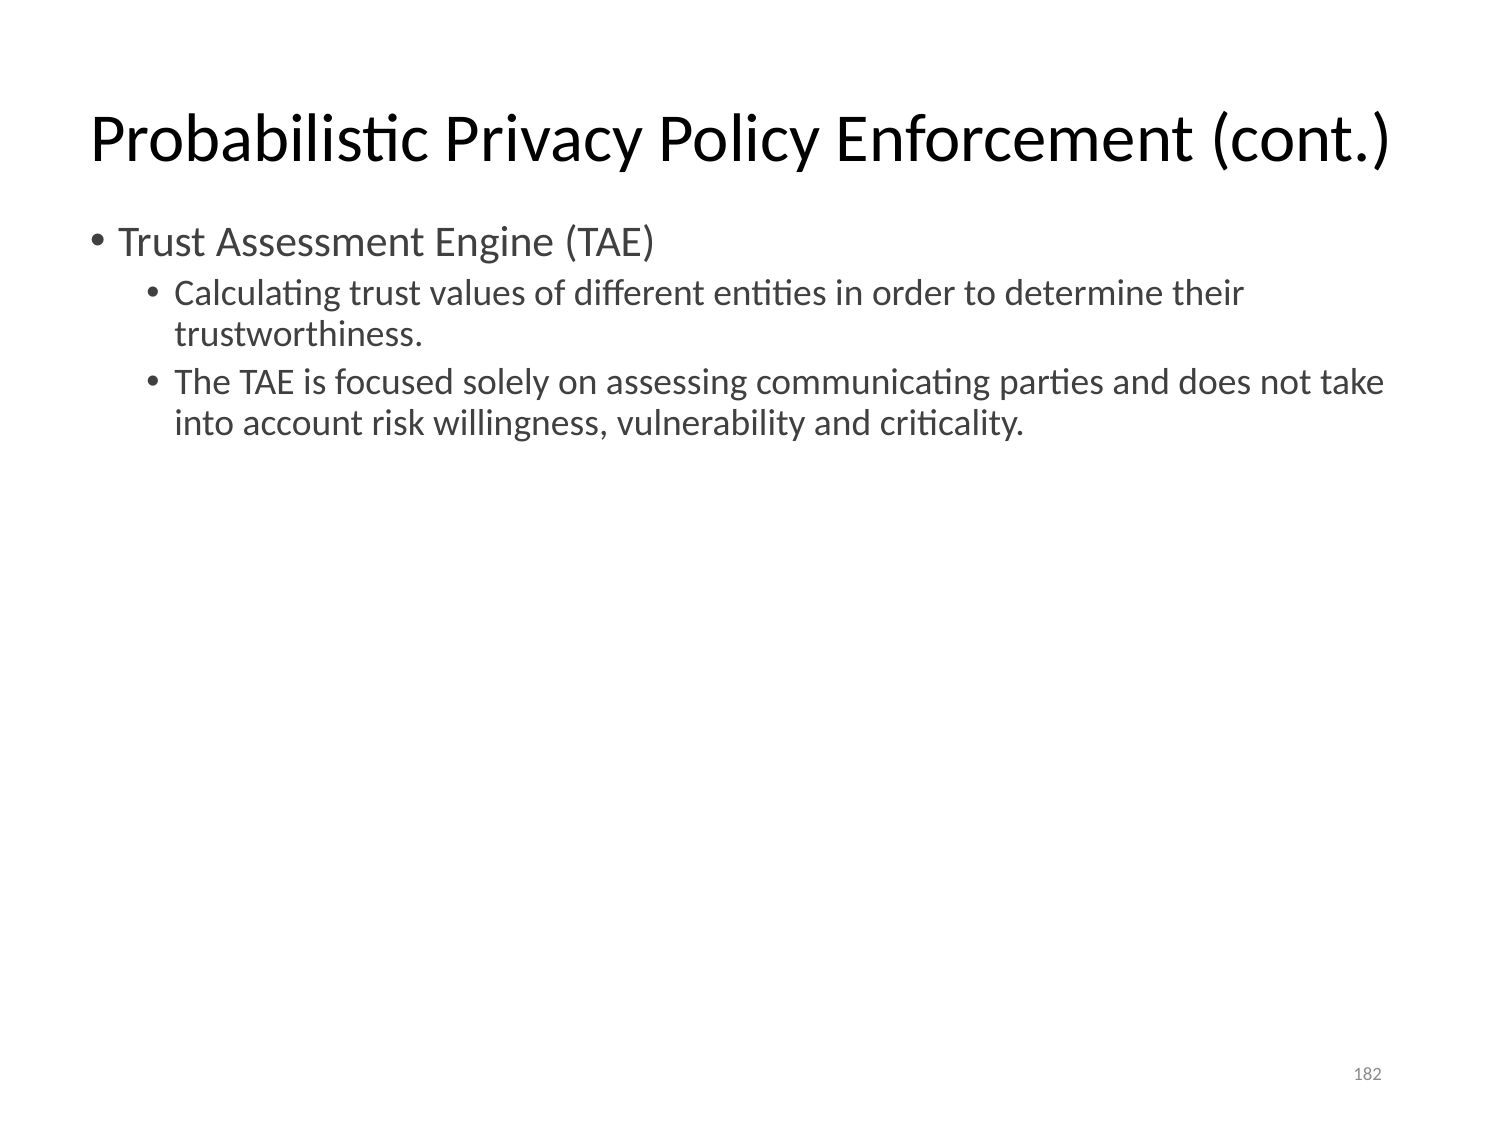

# Probabilistic Privacy Policy Enforcement (cont.)
Trust Assessment Engine (TAE)
Calculating trust values of different entities in order to determine their trustworthiness.
The TAE is focused solely on assessing communicating parties and does not take into account risk willingness, vulnerability and criticality.
182